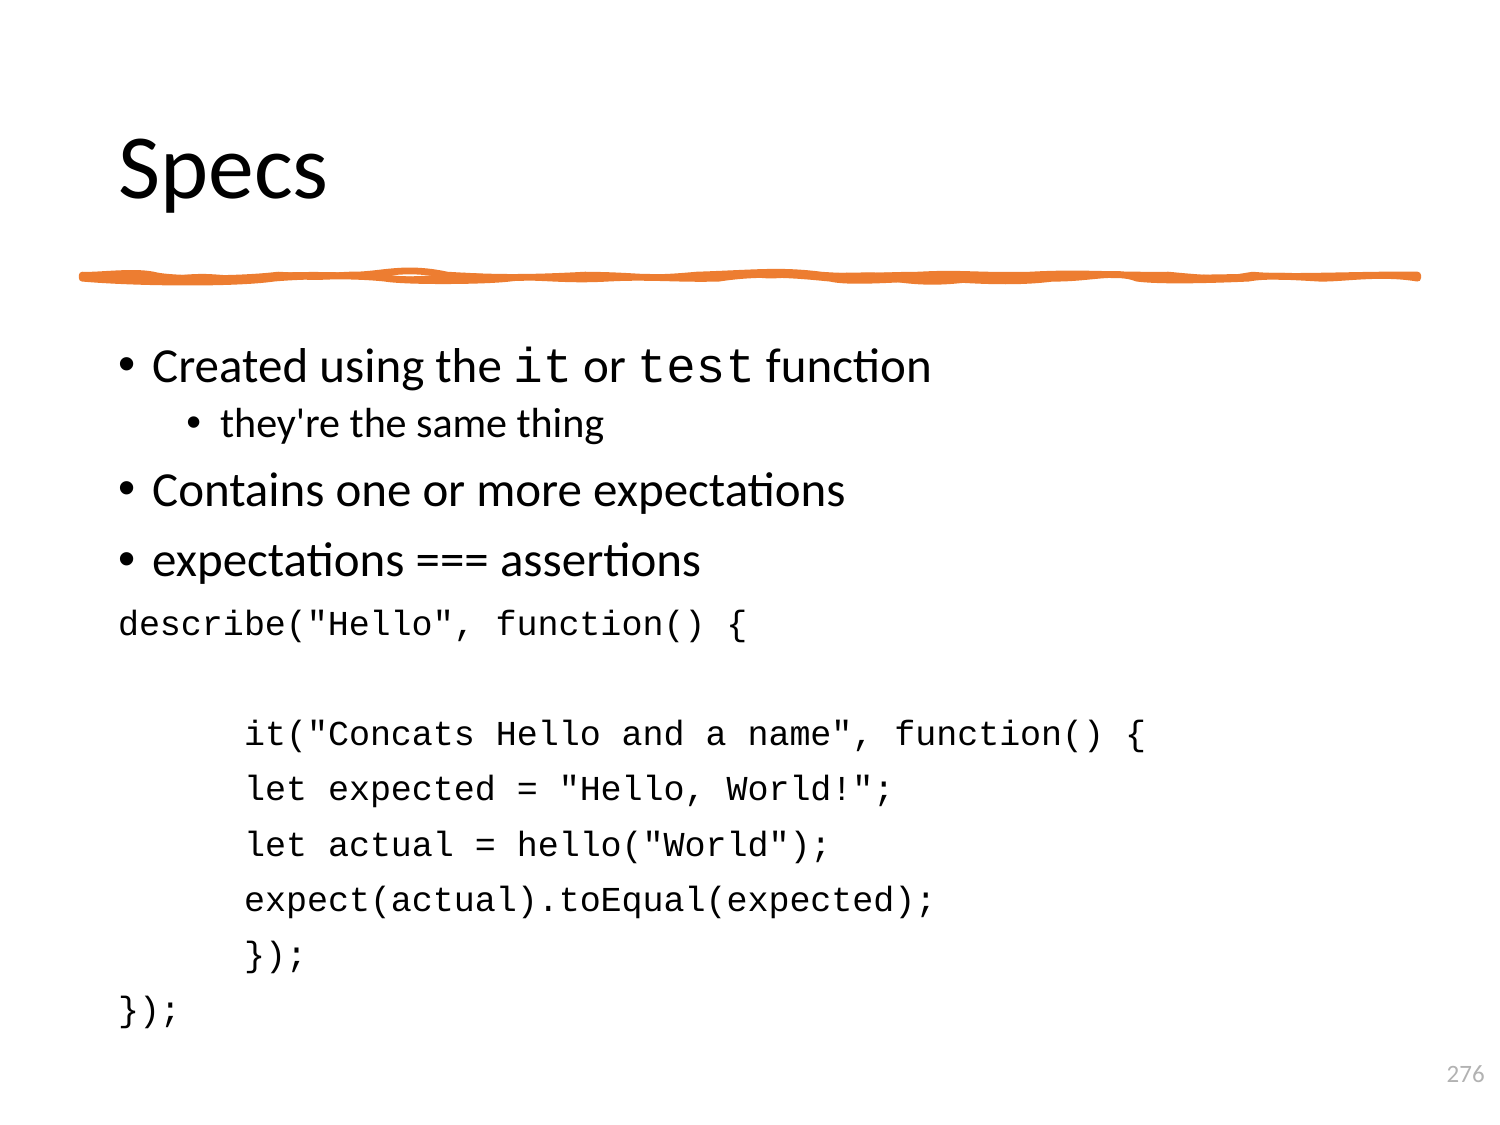

# Specs
Created using the it or test function
they're the same thing
Contains one or more expectations
expectations === assertions
describe("Hello", function() {

	it("Concats Hello and a name", function() {
  		let expected = "Hello, World!";
		let actual = hello("World");
		expect(actual).toEqual(expected);
	});
});
276